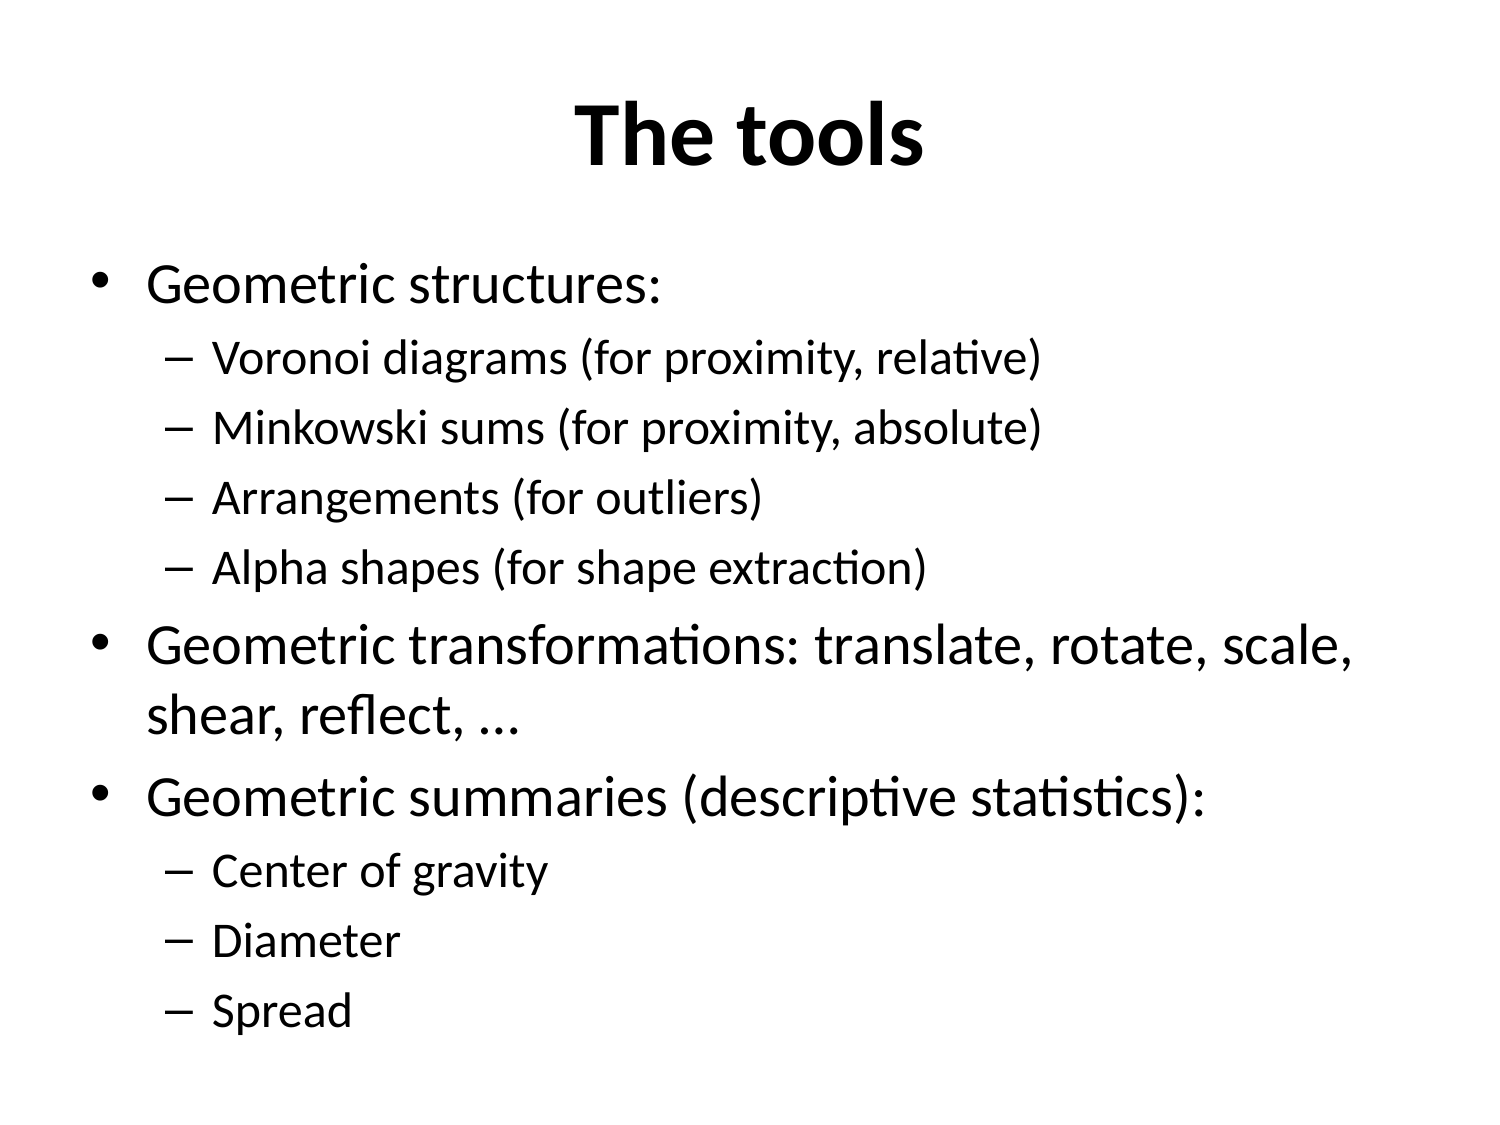

# The tools
Geometric structures:
Voronoi diagrams (for proximity, relative)
Minkowski sums (for proximity, absolute)
Arrangements (for outliers)
Alpha shapes (for shape extraction)
Geometric transformations: translate, rotate, scale, shear, reflect, …
Geometric summaries (descriptive statistics):
Center of gravity
Diameter
Spread